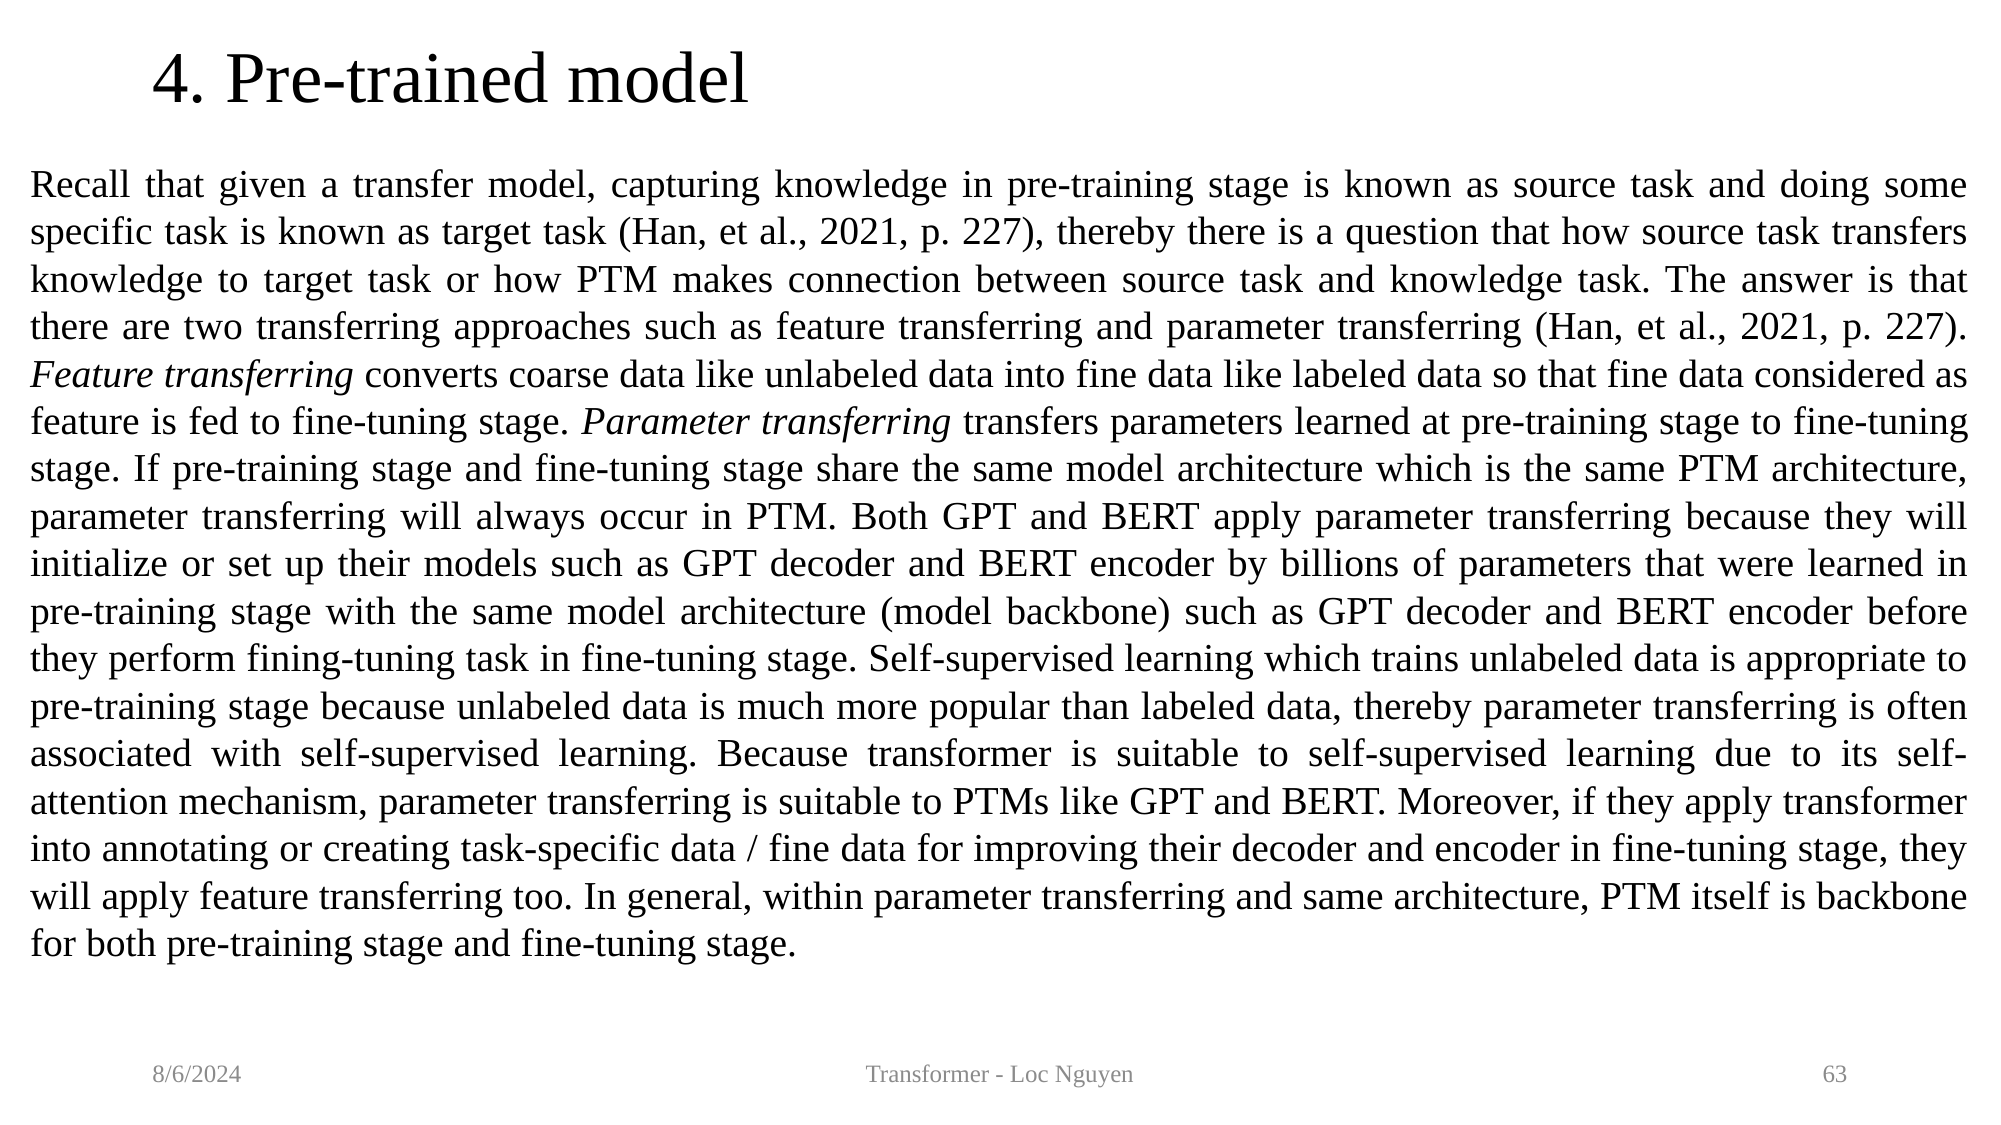

# 4. Pre-trained model
Recall that given a transfer model, capturing knowledge in pre-training stage is known as source task and doing some specific task is known as target task (Han, et al., 2021, p. 227), thereby there is a question that how source task transfers knowledge to target task or how PTM makes connection between source task and knowledge task. The answer is that there are two transferring approaches such as feature transferring and parameter transferring (Han, et al., 2021, p. 227). Feature transferring converts coarse data like unlabeled data into fine data like labeled data so that fine data considered as feature is fed to fine-tuning stage. Parameter transferring transfers parameters learned at pre-training stage to fine-tuning stage. If pre-training stage and fine-tuning stage share the same model architecture which is the same PTM architecture, parameter transferring will always occur in PTM. Both GPT and BERT apply parameter transferring because they will initialize or set up their models such as GPT decoder and BERT encoder by billions of parameters that were learned in pre-training stage with the same model architecture (model backbone) such as GPT decoder and BERT encoder before they perform fining-tuning task in fine-tuning stage. Self-supervised learning which trains unlabeled data is appropriate to pre-training stage because unlabeled data is much more popular than labeled data, thereby parameter transferring is often associated with self-supervised learning. Because transformer is suitable to self-supervised learning due to its self-attention mechanism, parameter transferring is suitable to PTMs like GPT and BERT. Moreover, if they apply transformer into annotating or creating task-specific data / fine data for improving their decoder and encoder in fine-tuning stage, they will apply feature transferring too. In general, within parameter transferring and same architecture, PTM itself is backbone for both pre-training stage and fine-tuning stage.
8/6/2024
Transformer - Loc Nguyen
63